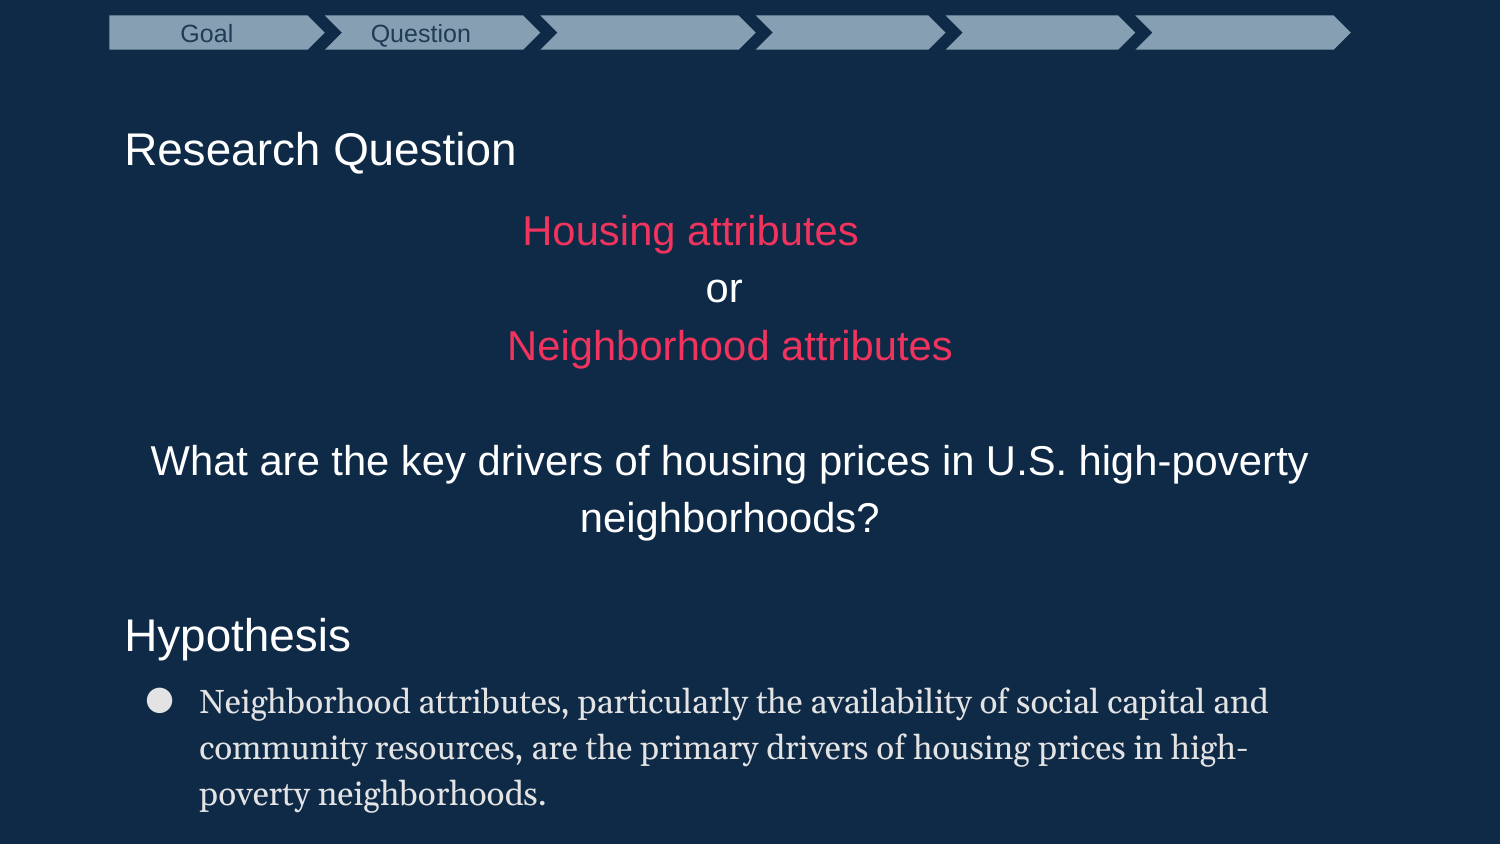

Goal
  Question

Research Question
  Housing attributes
or
Neighborhood attributes

What are the key drivers of housing prices in U.S. high-poverty neighborhoods?
Hypothesis
Neighborhood attributes, particularly the availability of social capital and community resources, are the primary drivers of housing prices in high-poverty neighborhoods.